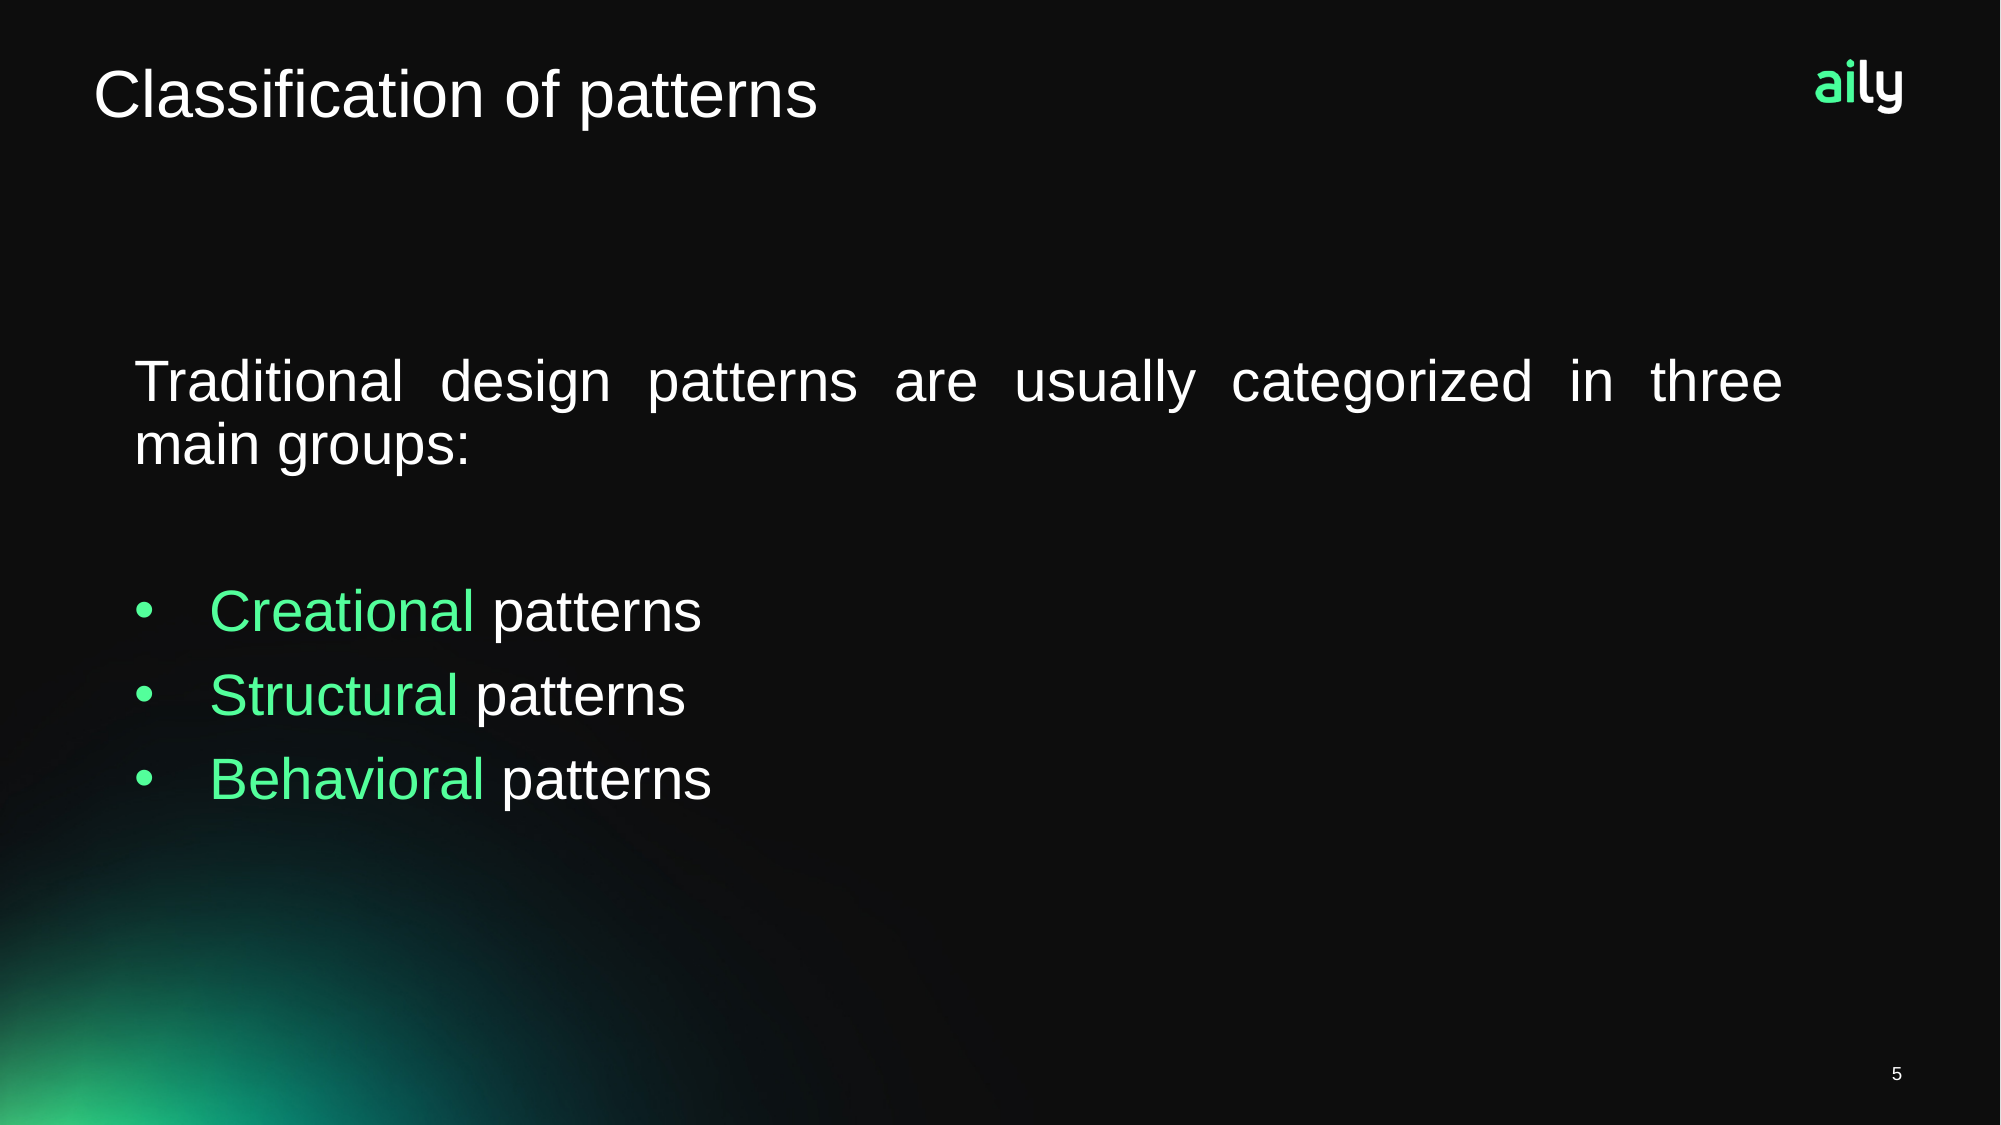

# Classification of patterns

Traditional design patterns are usually categorized in three main groups:

Creational patterns
Structural patterns
Behavioral patterns

5